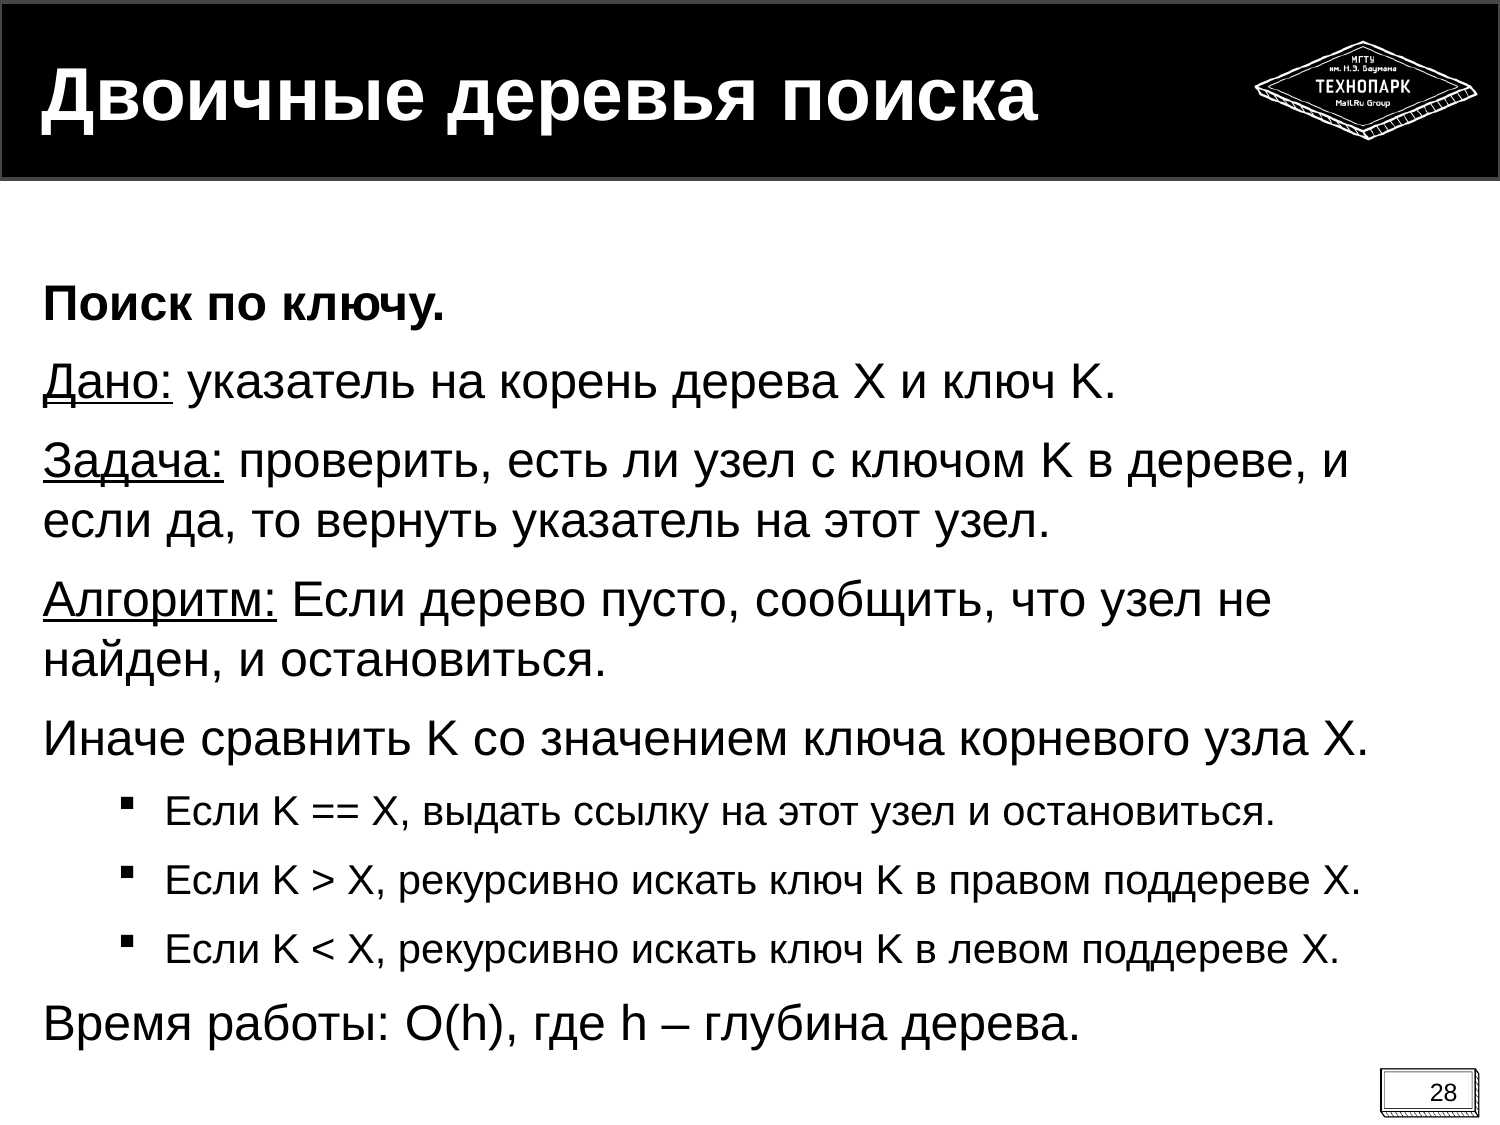

# Двоичные деревья поиска
Поиск по ключу.
Дано: указатель на корень дерева X и ключ K.
Задача: проверить, есть ли узел с ключом K в дереве, и если да, то вернуть указатель на этот узел.
Алгоритм: Если дерево пусто, сообщить, что узел не найден, и остановиться.
Иначе сравнить K со значением ключа корневого узла X.
Если K == X, выдать ссылку на этот узел и остановиться.
Если K > X, рекурсивно искать ключ K в правом поддереве X.
Если K < X, рекурсивно искать ключ K в левом поддереве X.
Время работы: O(h), где h – глубина дерева.
28